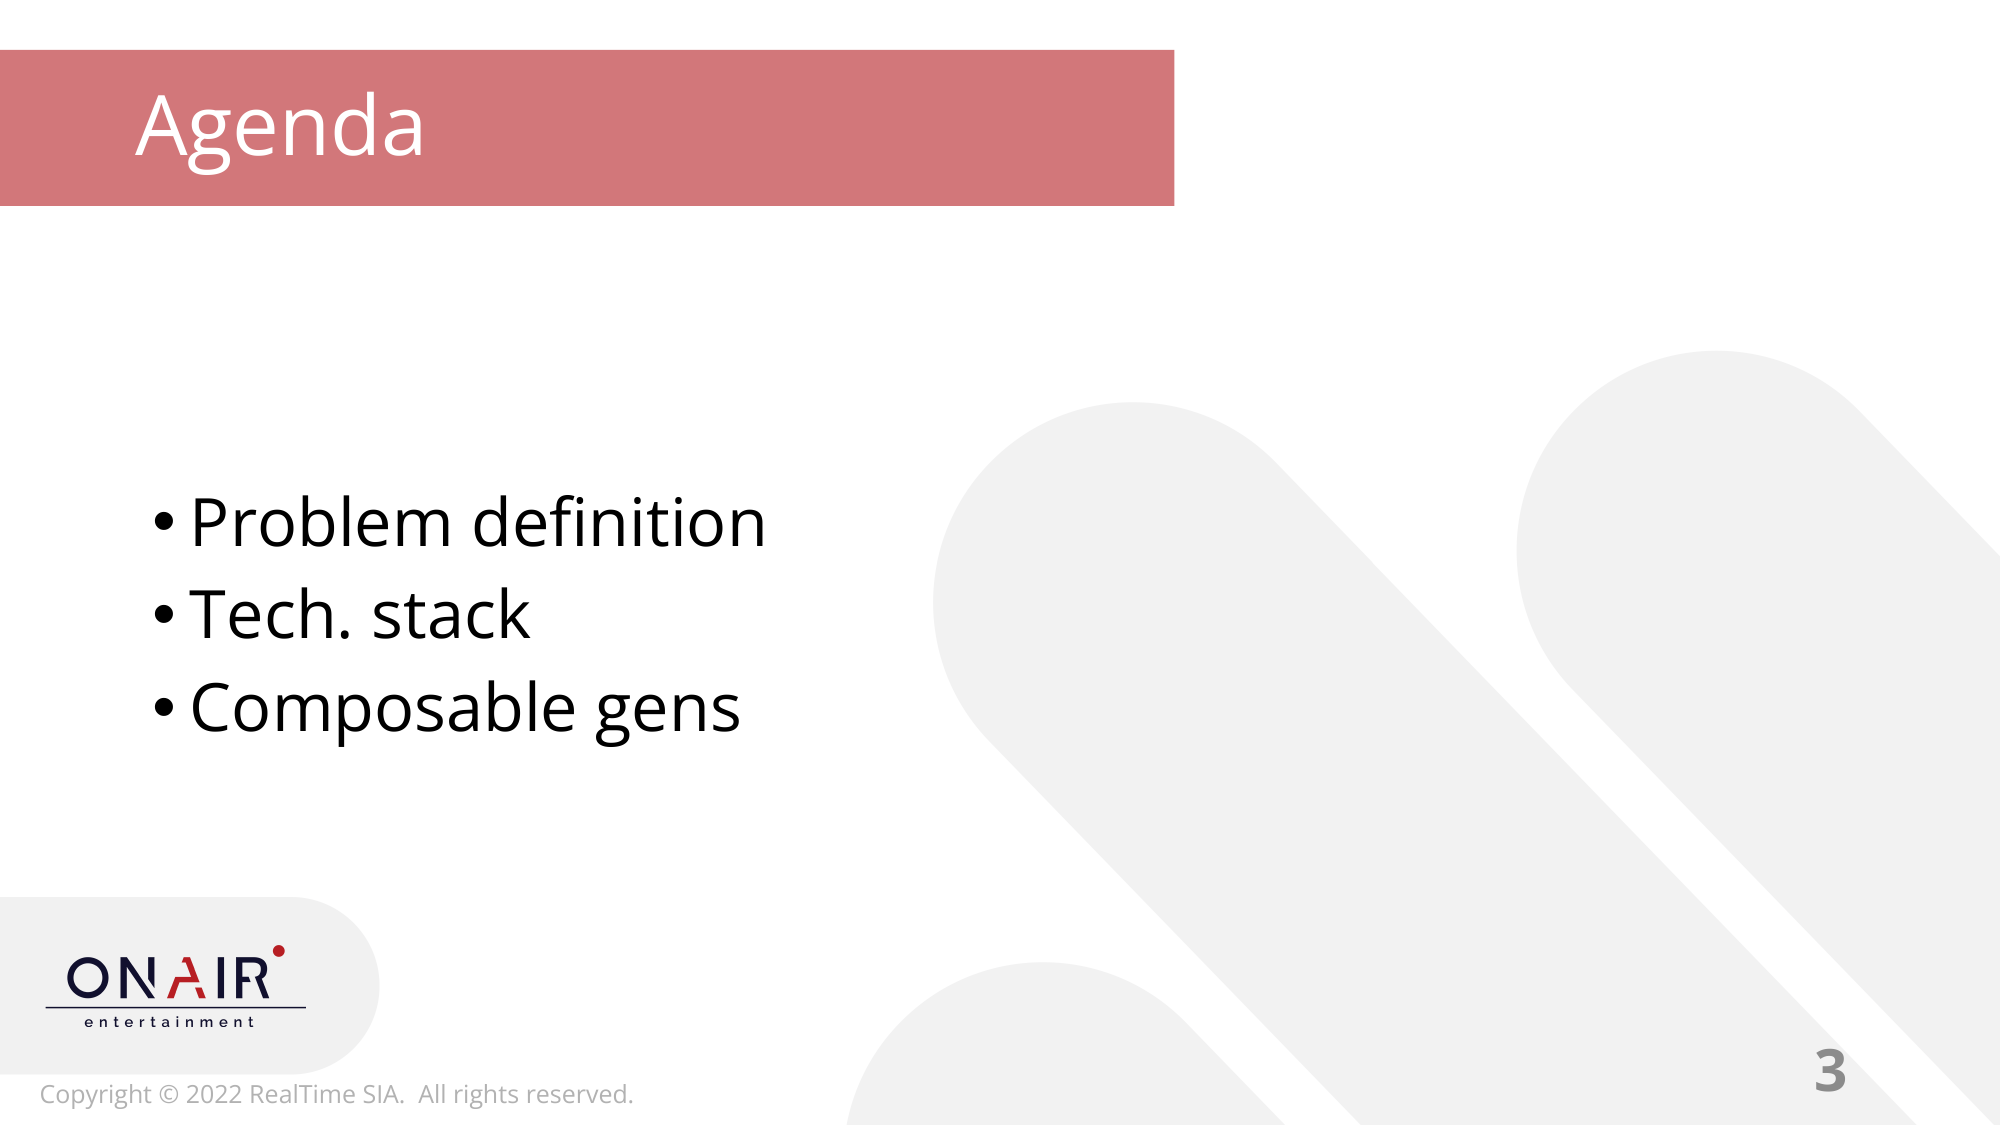

# Agenda

Problem definition
Tech. stack
Composable gens
3
Copyright © 2022 RealTime SIA.  All rights reserved.